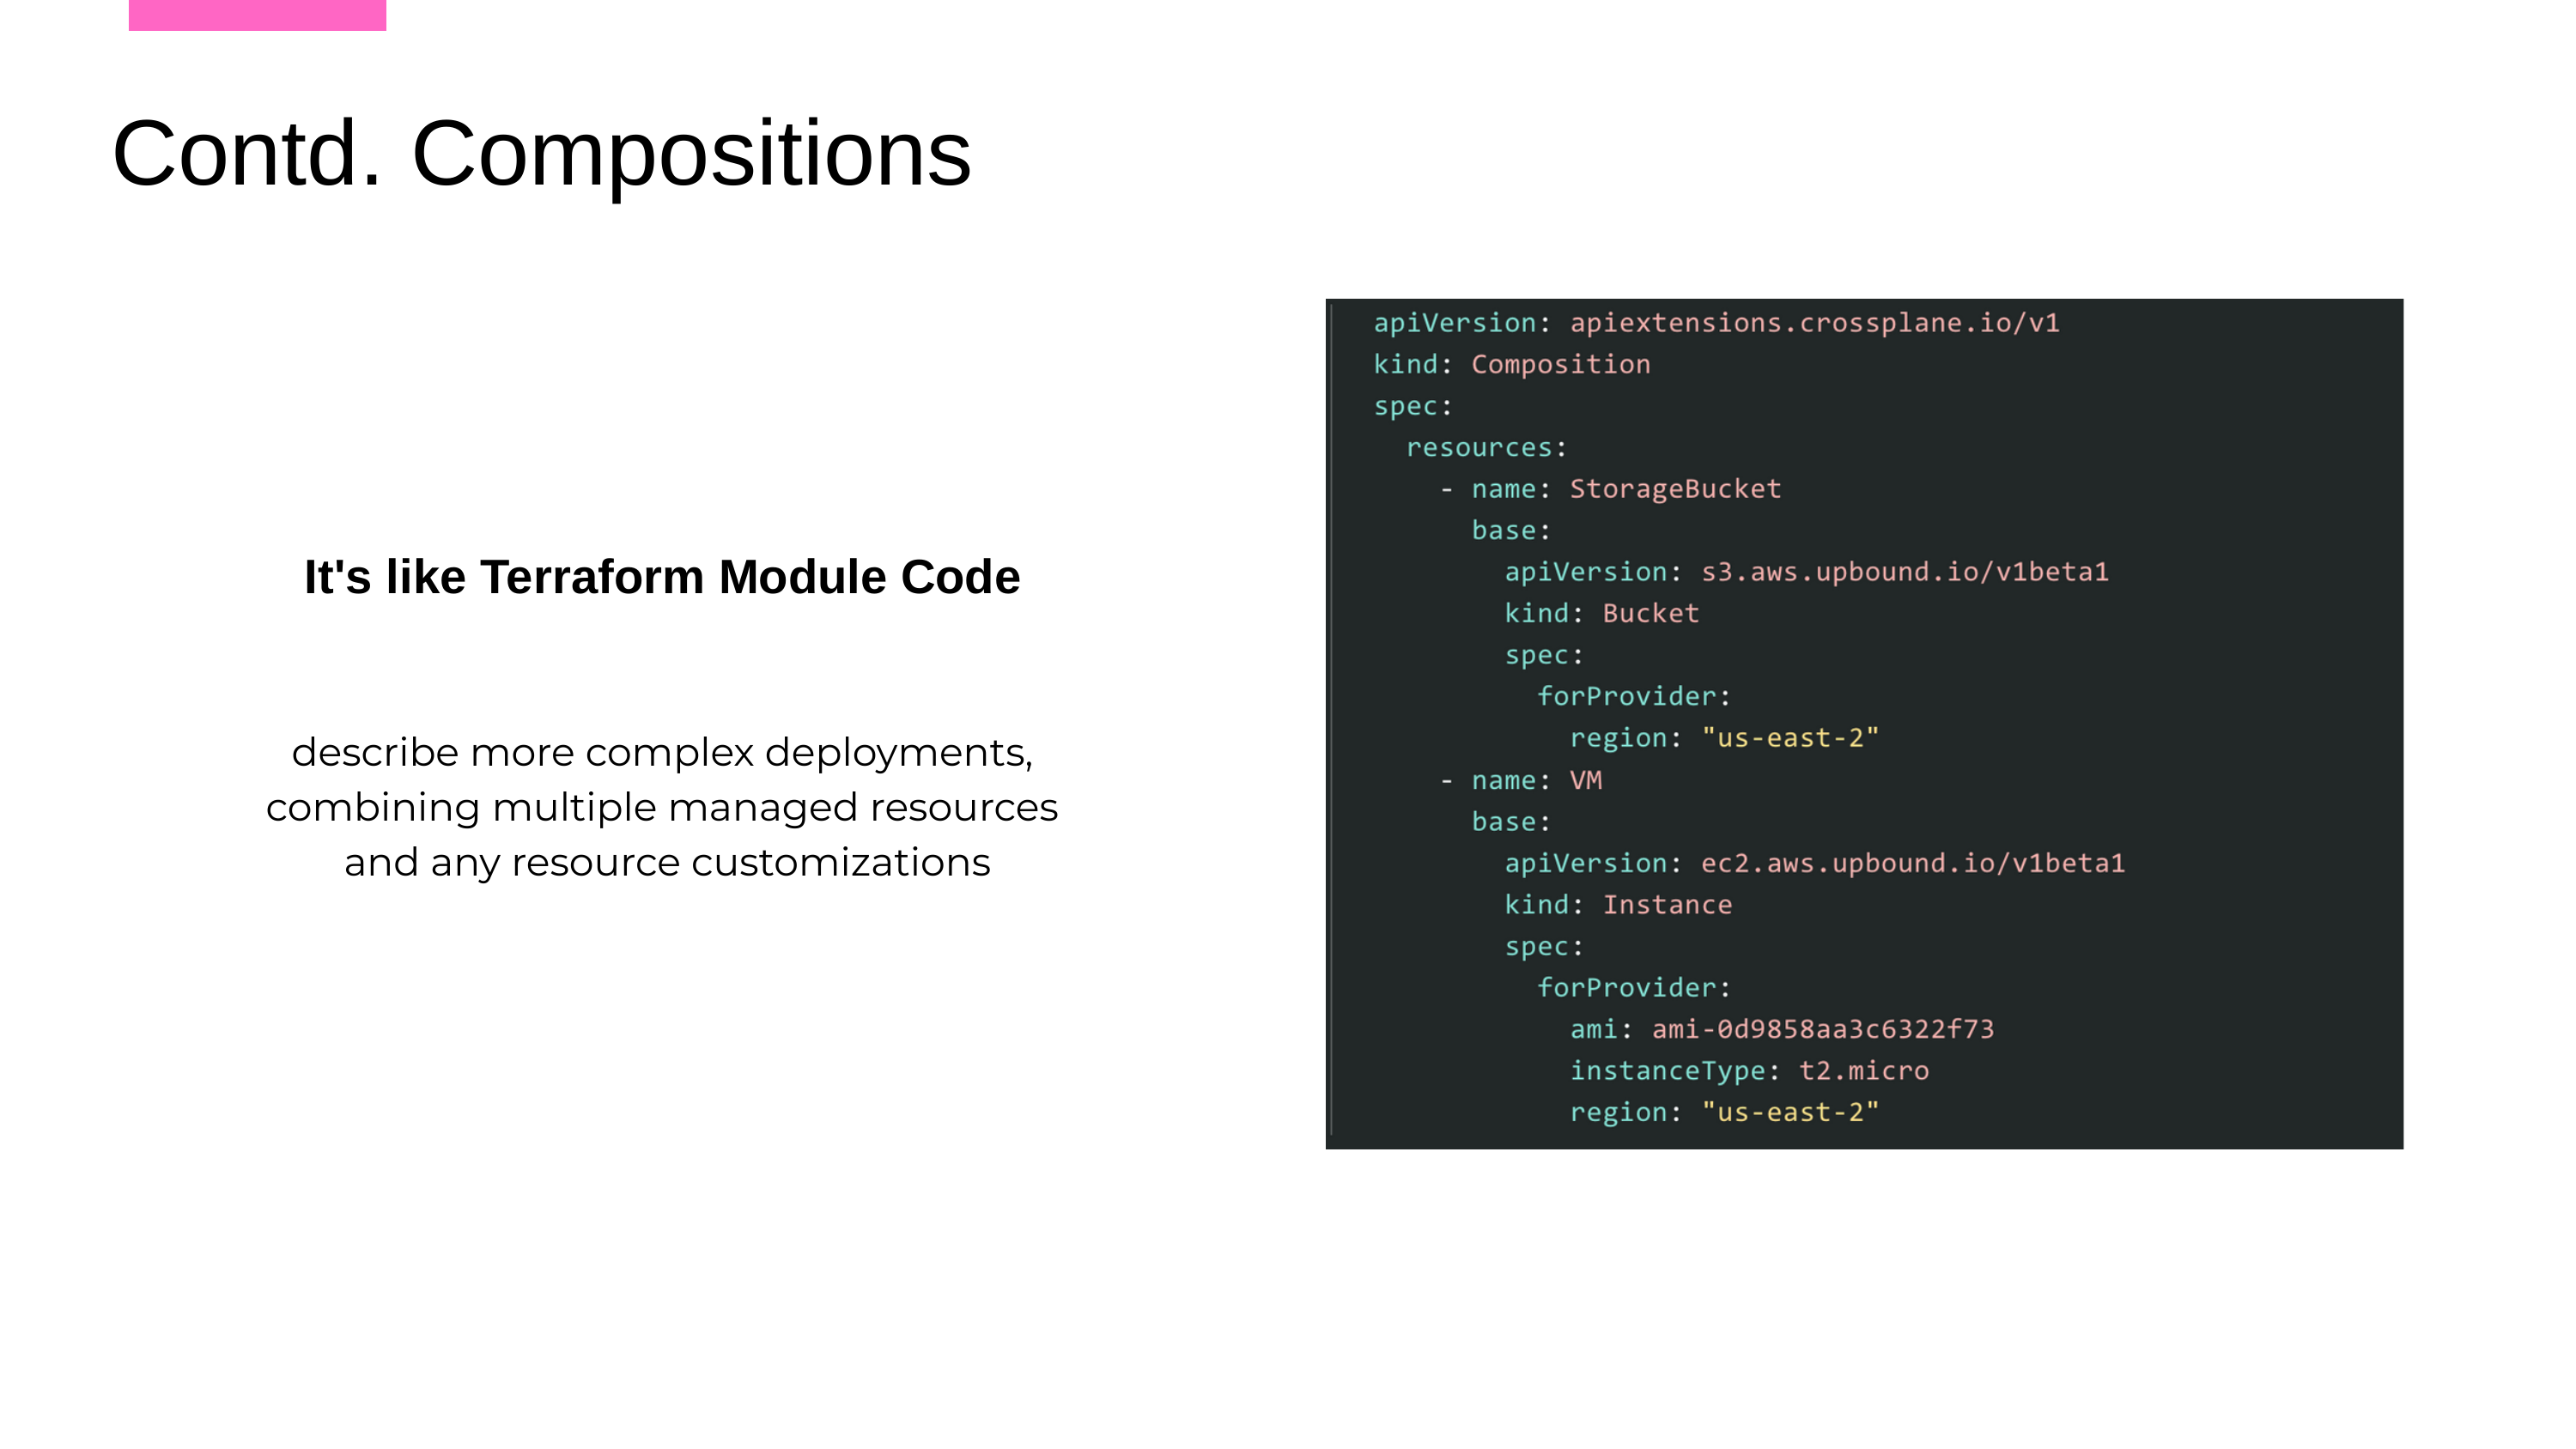

Contd. Compositions​

It's like Terraform Module Code​
​
​
describe more complex deployments, ​
combining multiple managed resources ​
and any resource customizations​